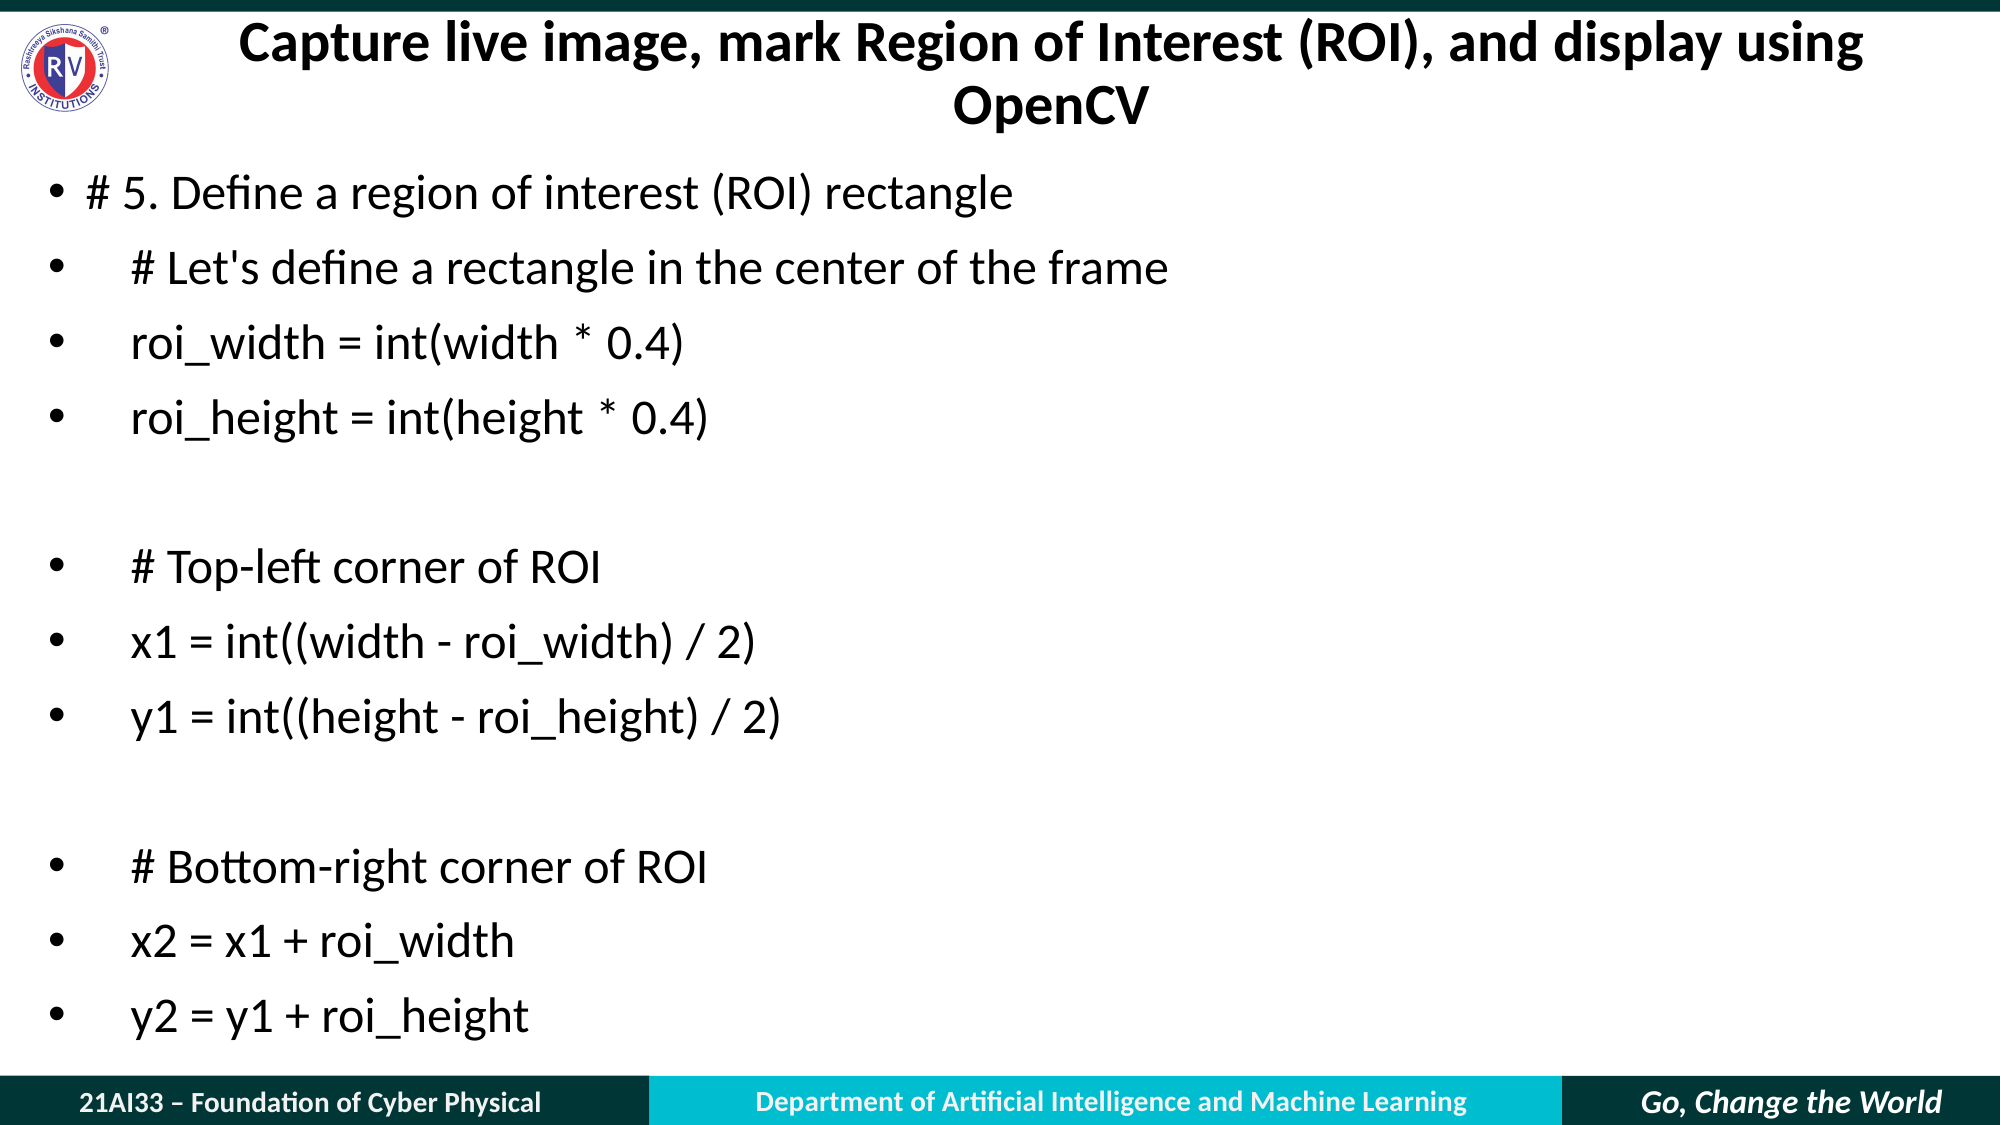

# Capture live image, mark Region of Interest (ROI), and display using OpenCV
# 5. Define a region of interest (ROI) rectangle
    # Let's define a rectangle in the center of the frame
    roi_width = int(width * 0.4)
    roi_height = int(height * 0.4)

    # Top-left corner of ROI
    x1 = int((width - roi_width) / 2)
    y1 = int((height - roi_height) / 2)

    # Bottom-right corner of ROI
    x2 = x1 + roi_width
    y2 = y1 + roi_height